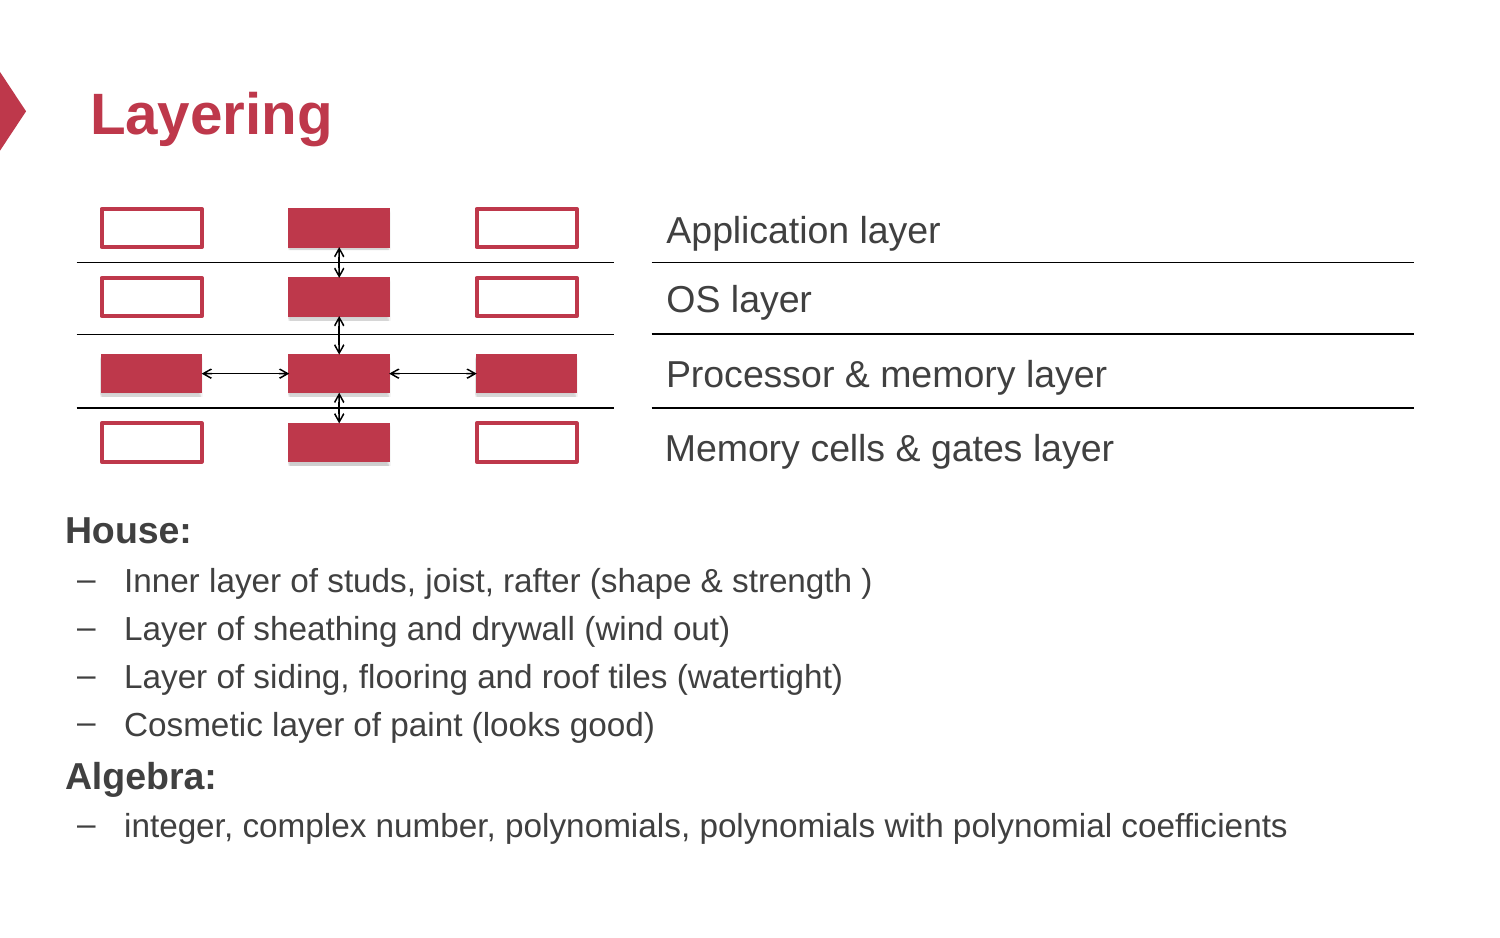

# Layering

Application layer

OS layer
Processor & memory layer

Memory cells & gates layer
House:
Inner layer of studs, joist, rafter (shape & strength )
Layer of sheathing and drywall (wind out)
Layer of siding, flooring and roof tiles (watertight)
Cosmetic layer of paint (looks good)
Algebra:
integer, complex number, polynomials, polynomials with polynomial coefficients
73